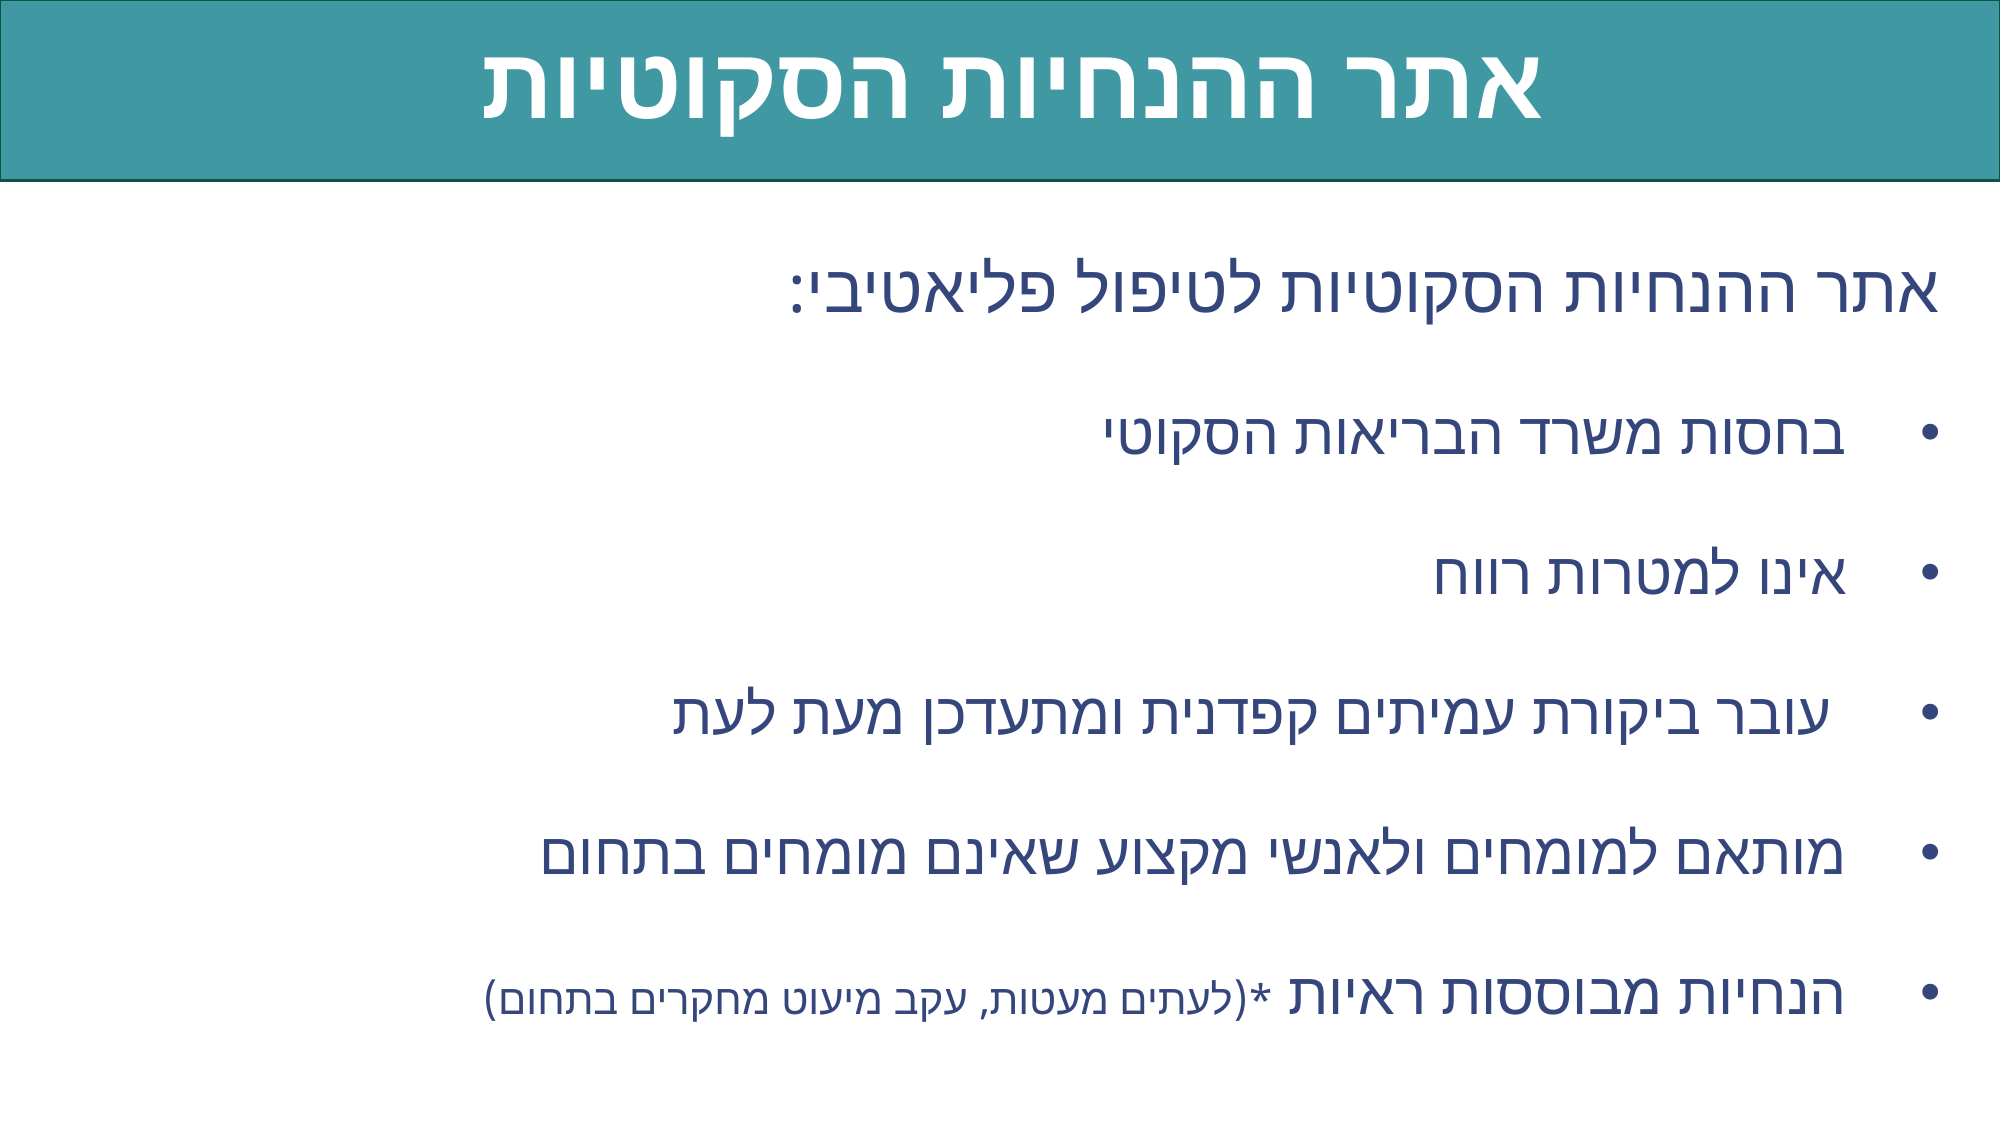

אתרים ואפליקציות
אתר ההנחיות הסקוטיות
אתר ההנחיות הסקוטיות לטיפול פליאטיבי:

בחסות משרד הבריאות הסקוטי

אינו למטרות רווח

 עובר ביקורת עמיתים קפדנית ומתעדכן מעת לעת

מותאם למומחים ולאנשי מקצוע שאינם מומחים בתחום

הנחיות מבוססות ראיות *(לעתים מעטות, עקב מיעוט מחקרים בתחום)